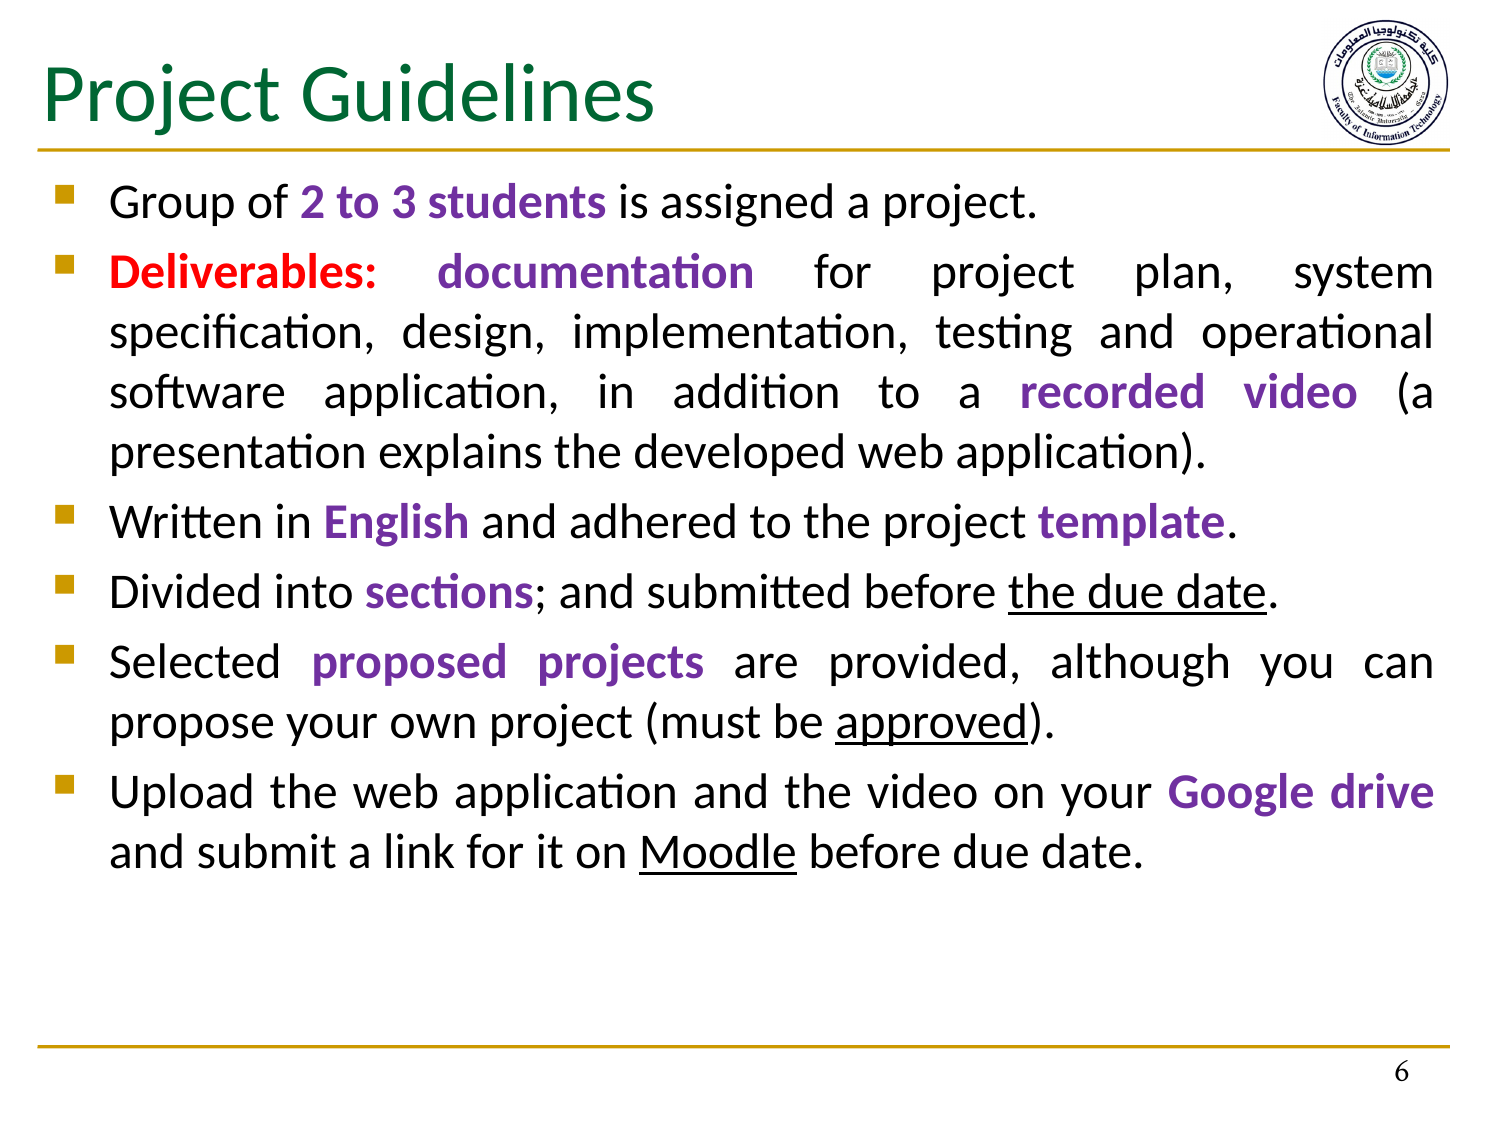

# Project Guidelines
Group of 2 to 3 students is assigned a project.
Deliverables: documentation for project plan, system specification, design, implementation, testing and operational software application, in addition to a recorded video (a presentation explains the developed web application).
Written in English and adhered to the project template.
Divided into sections; and submitted before the due date.
Selected proposed projects are provided, although you can propose your own project (must be approved).
Upload the web application and the video on your Google drive and submit a link for it on Moodle before due date.
6